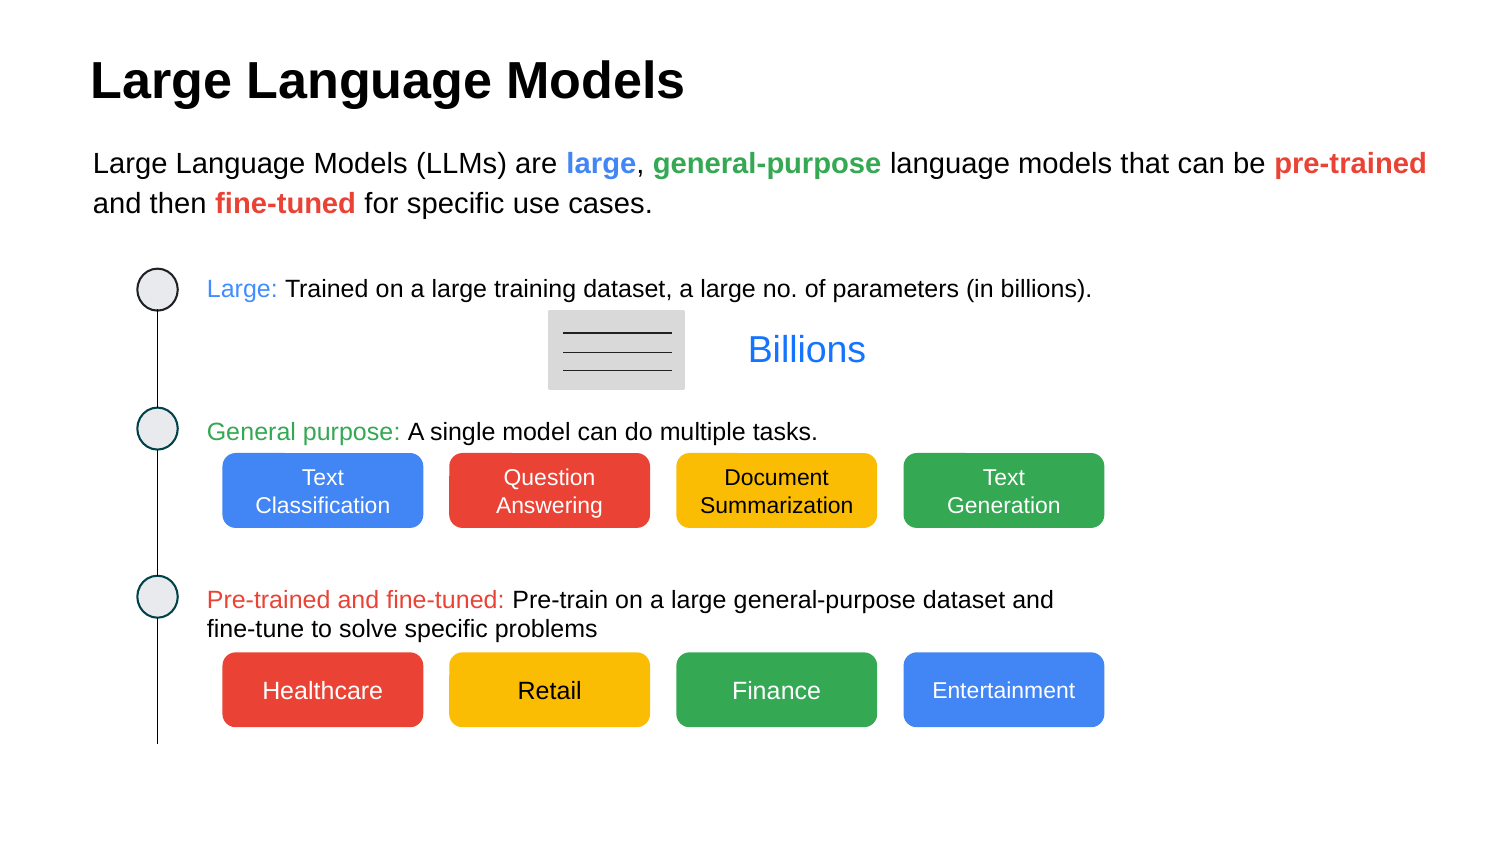

# Large Language Models
Large Language Models (LLMs) are large, general-purpose language models that can be pre-trained and then fine-tuned for specific use cases.
Large: Trained on a large training dataset, a large no. of parameters (in billions).

Billions

General purpose: A single model can do multiple tasks.
Text Classification
Question Answering
Document Summarization
Text Generation

Pre-trained and fine-tuned: Pre-train on a large general-purpose dataset and fine-tune to solve specific problems
Healthcare
Retail
Finance
Entertainment